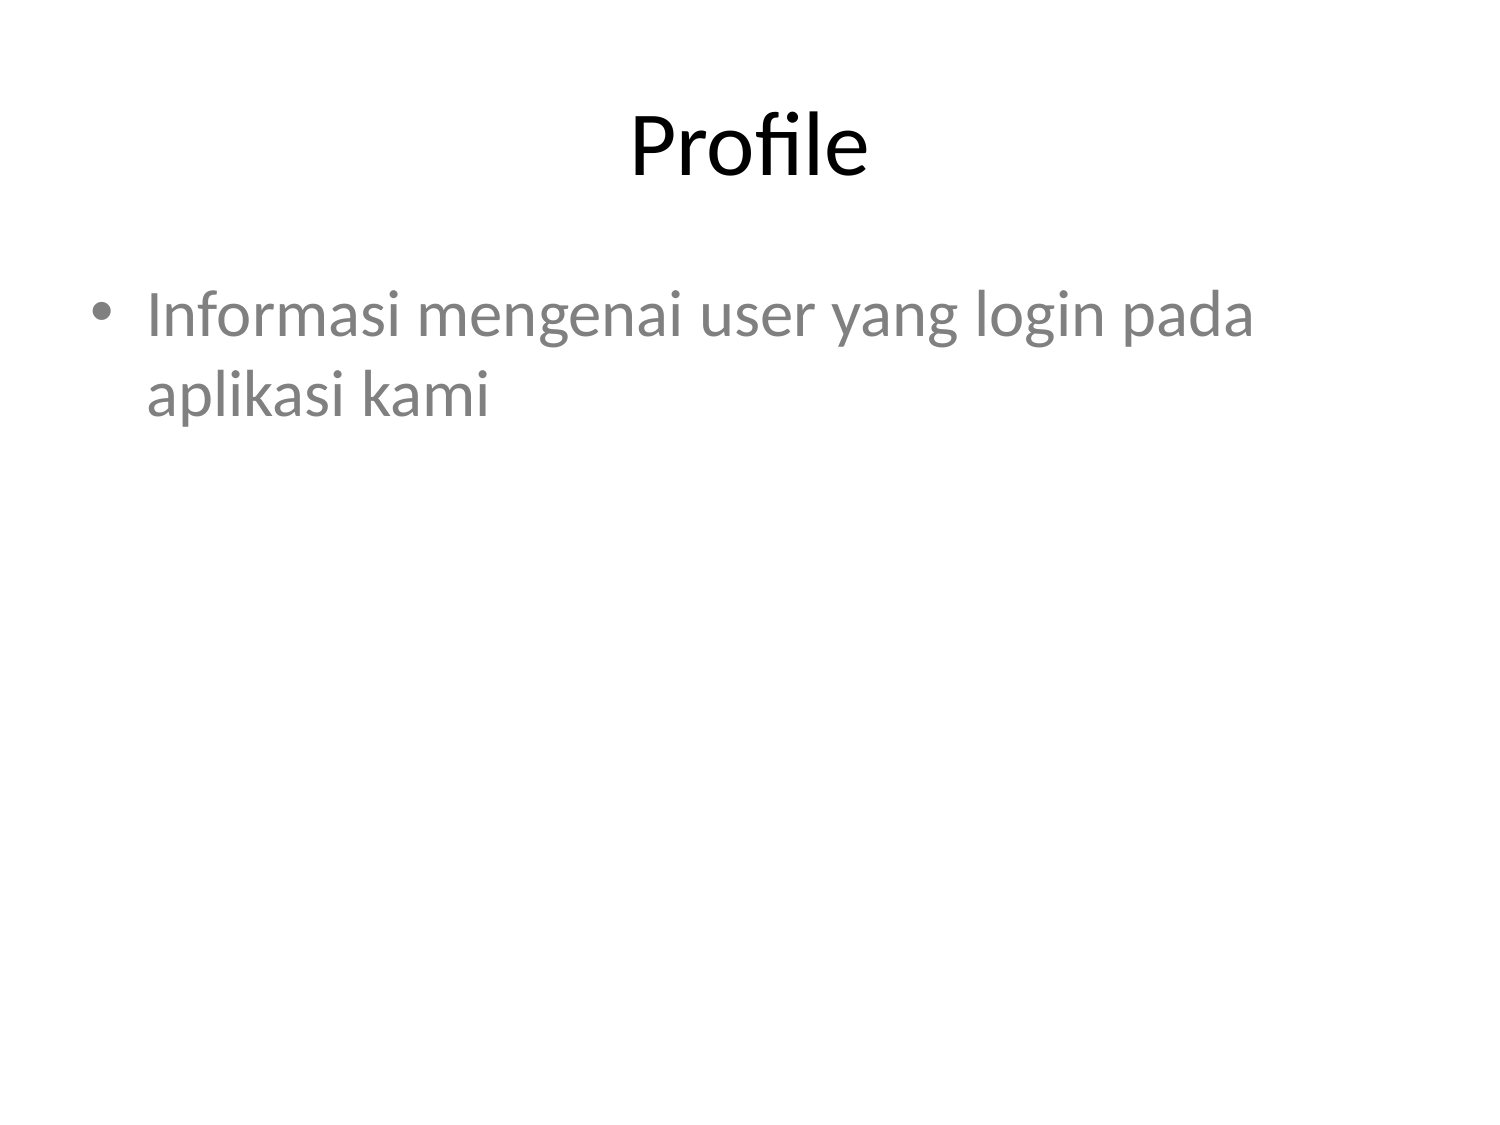

# Profile
Informasi mengenai user yang login pada aplikasi kami